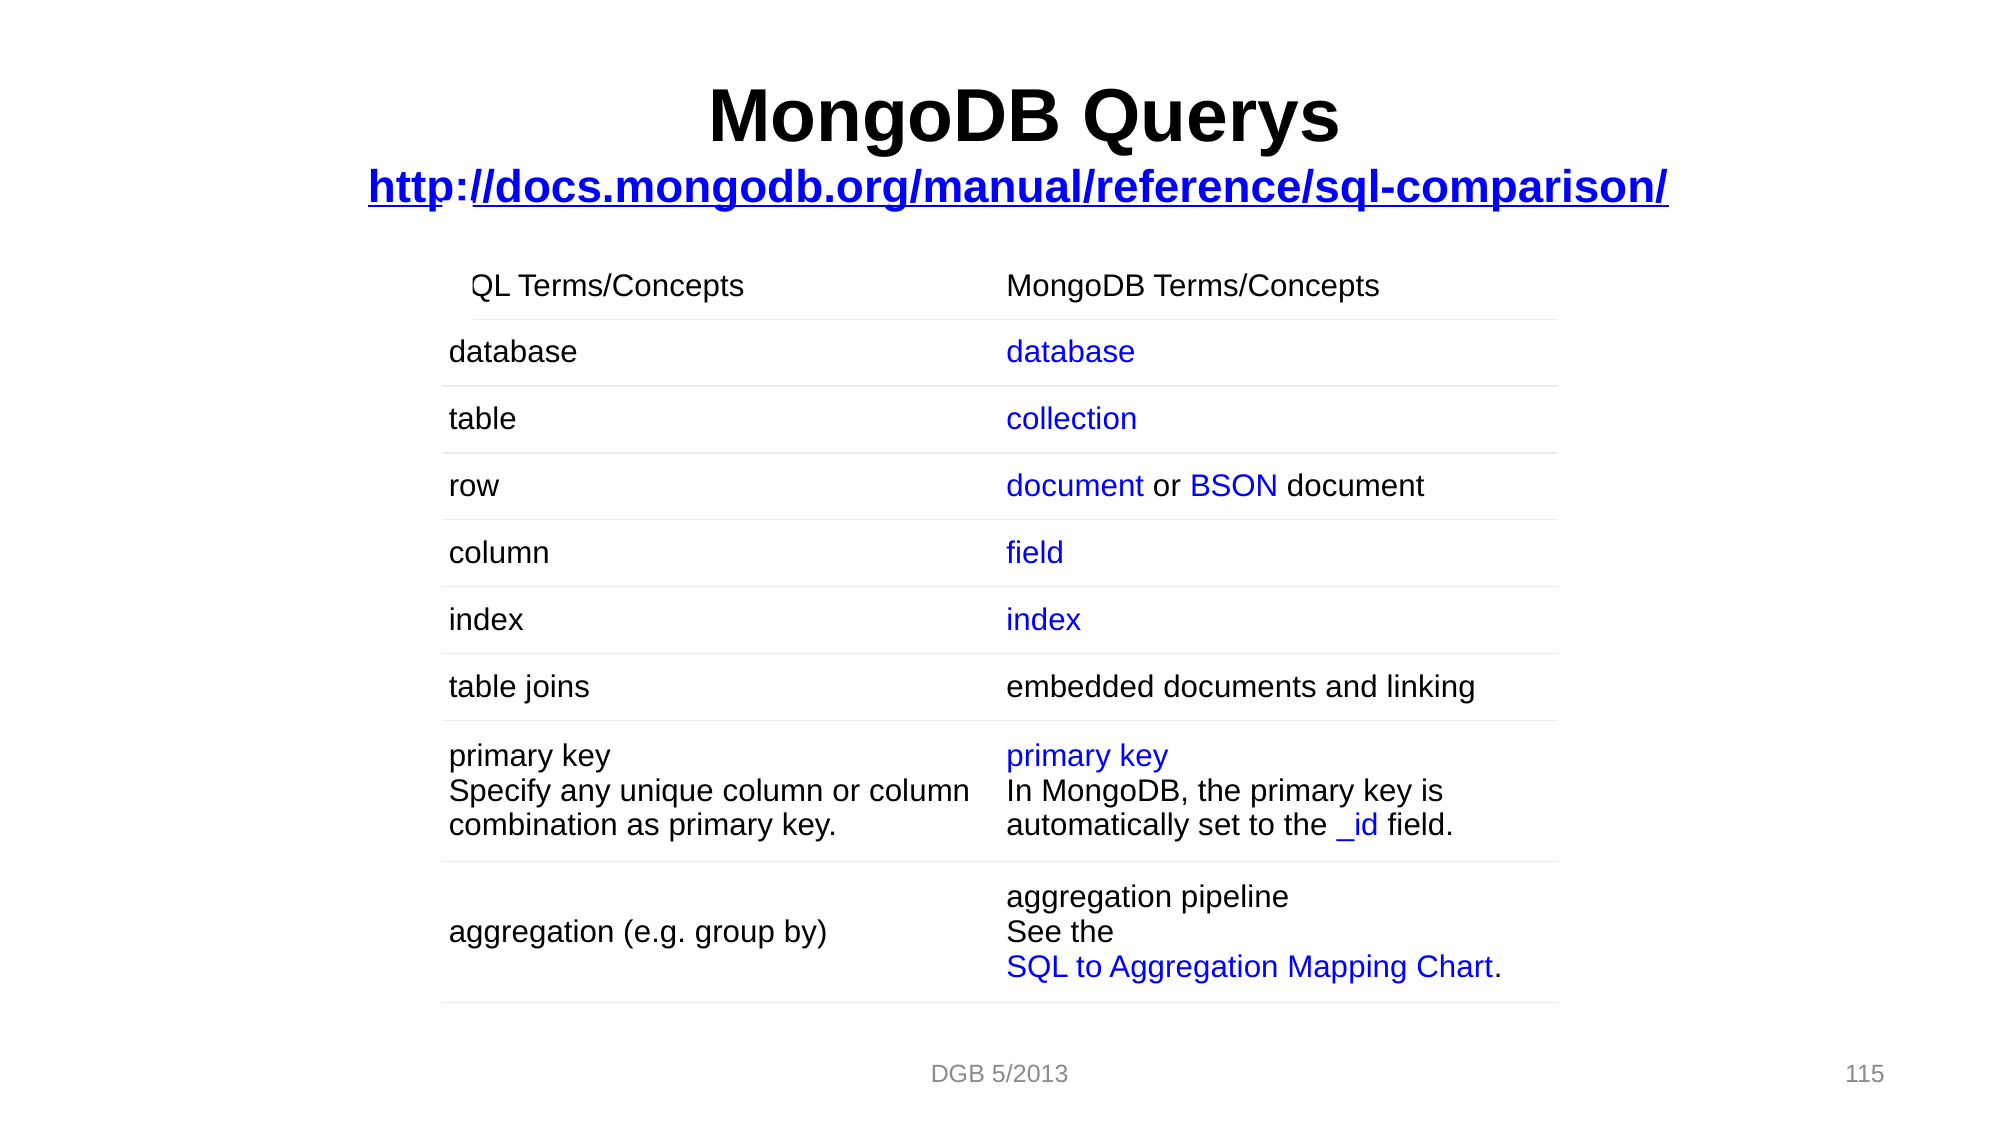

# MongoDB Querys http://docs.mongodb.org/manual/reference/sql-comparison/

| SQL Terms/Concepts | MongoDB Terms/Concepts |
| --- | --- |
| database | database |
| table | collection |
| row | document or BSON document |
| column | field |
| index | index |
| table joins | embedded documents and linking |
| primary key Specify any unique column or column combination as primary key. | primary key In MongoDB, the primary key is automatically set to the \_id field. |
| aggregation (e.g. group by) | aggregation pipeline See the SQL to Aggregation Mapping Chart. |
DGB 5/2013
115